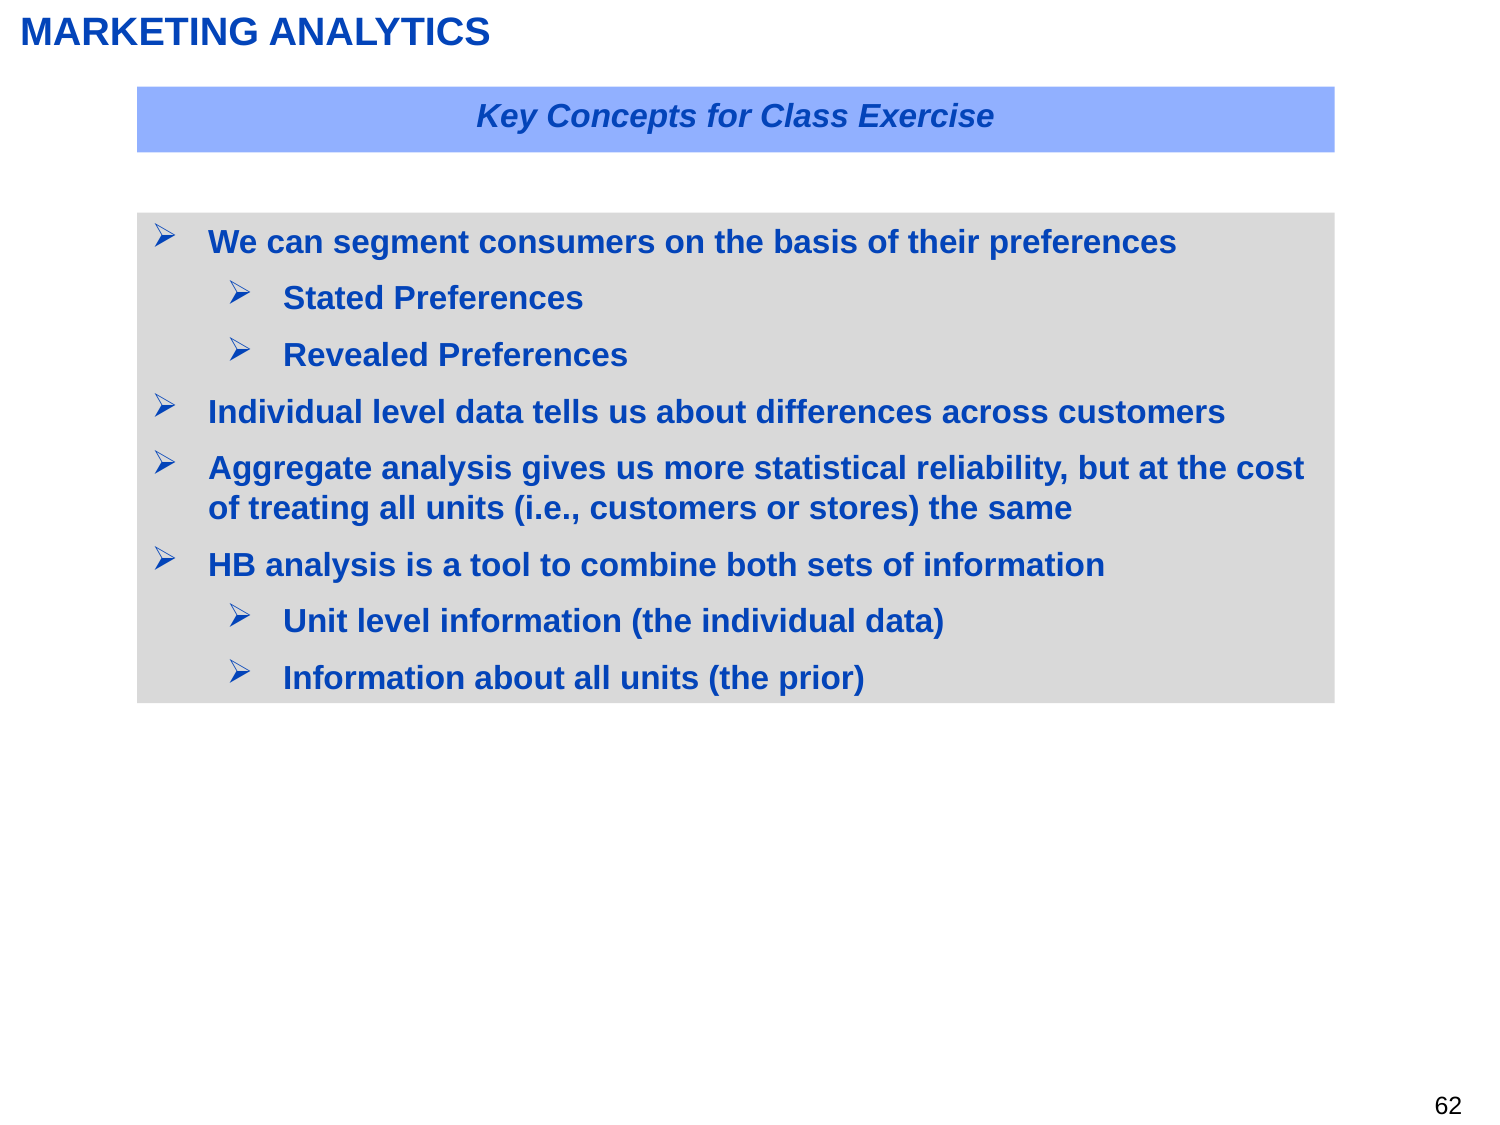

# MARKETING ANALYTICS
Key Concepts for Class Exercise
We can segment consumers on the basis of their preferences
Stated Preferences
Revealed Preferences
Individual level data tells us about differences across customers
Aggregate analysis gives us more statistical reliability, but at the cost of treating all units (i.e., customers or stores) the same
HB analysis is a tool to combine both sets of information
Unit level information (the individual data)
Information about all units (the prior)
62